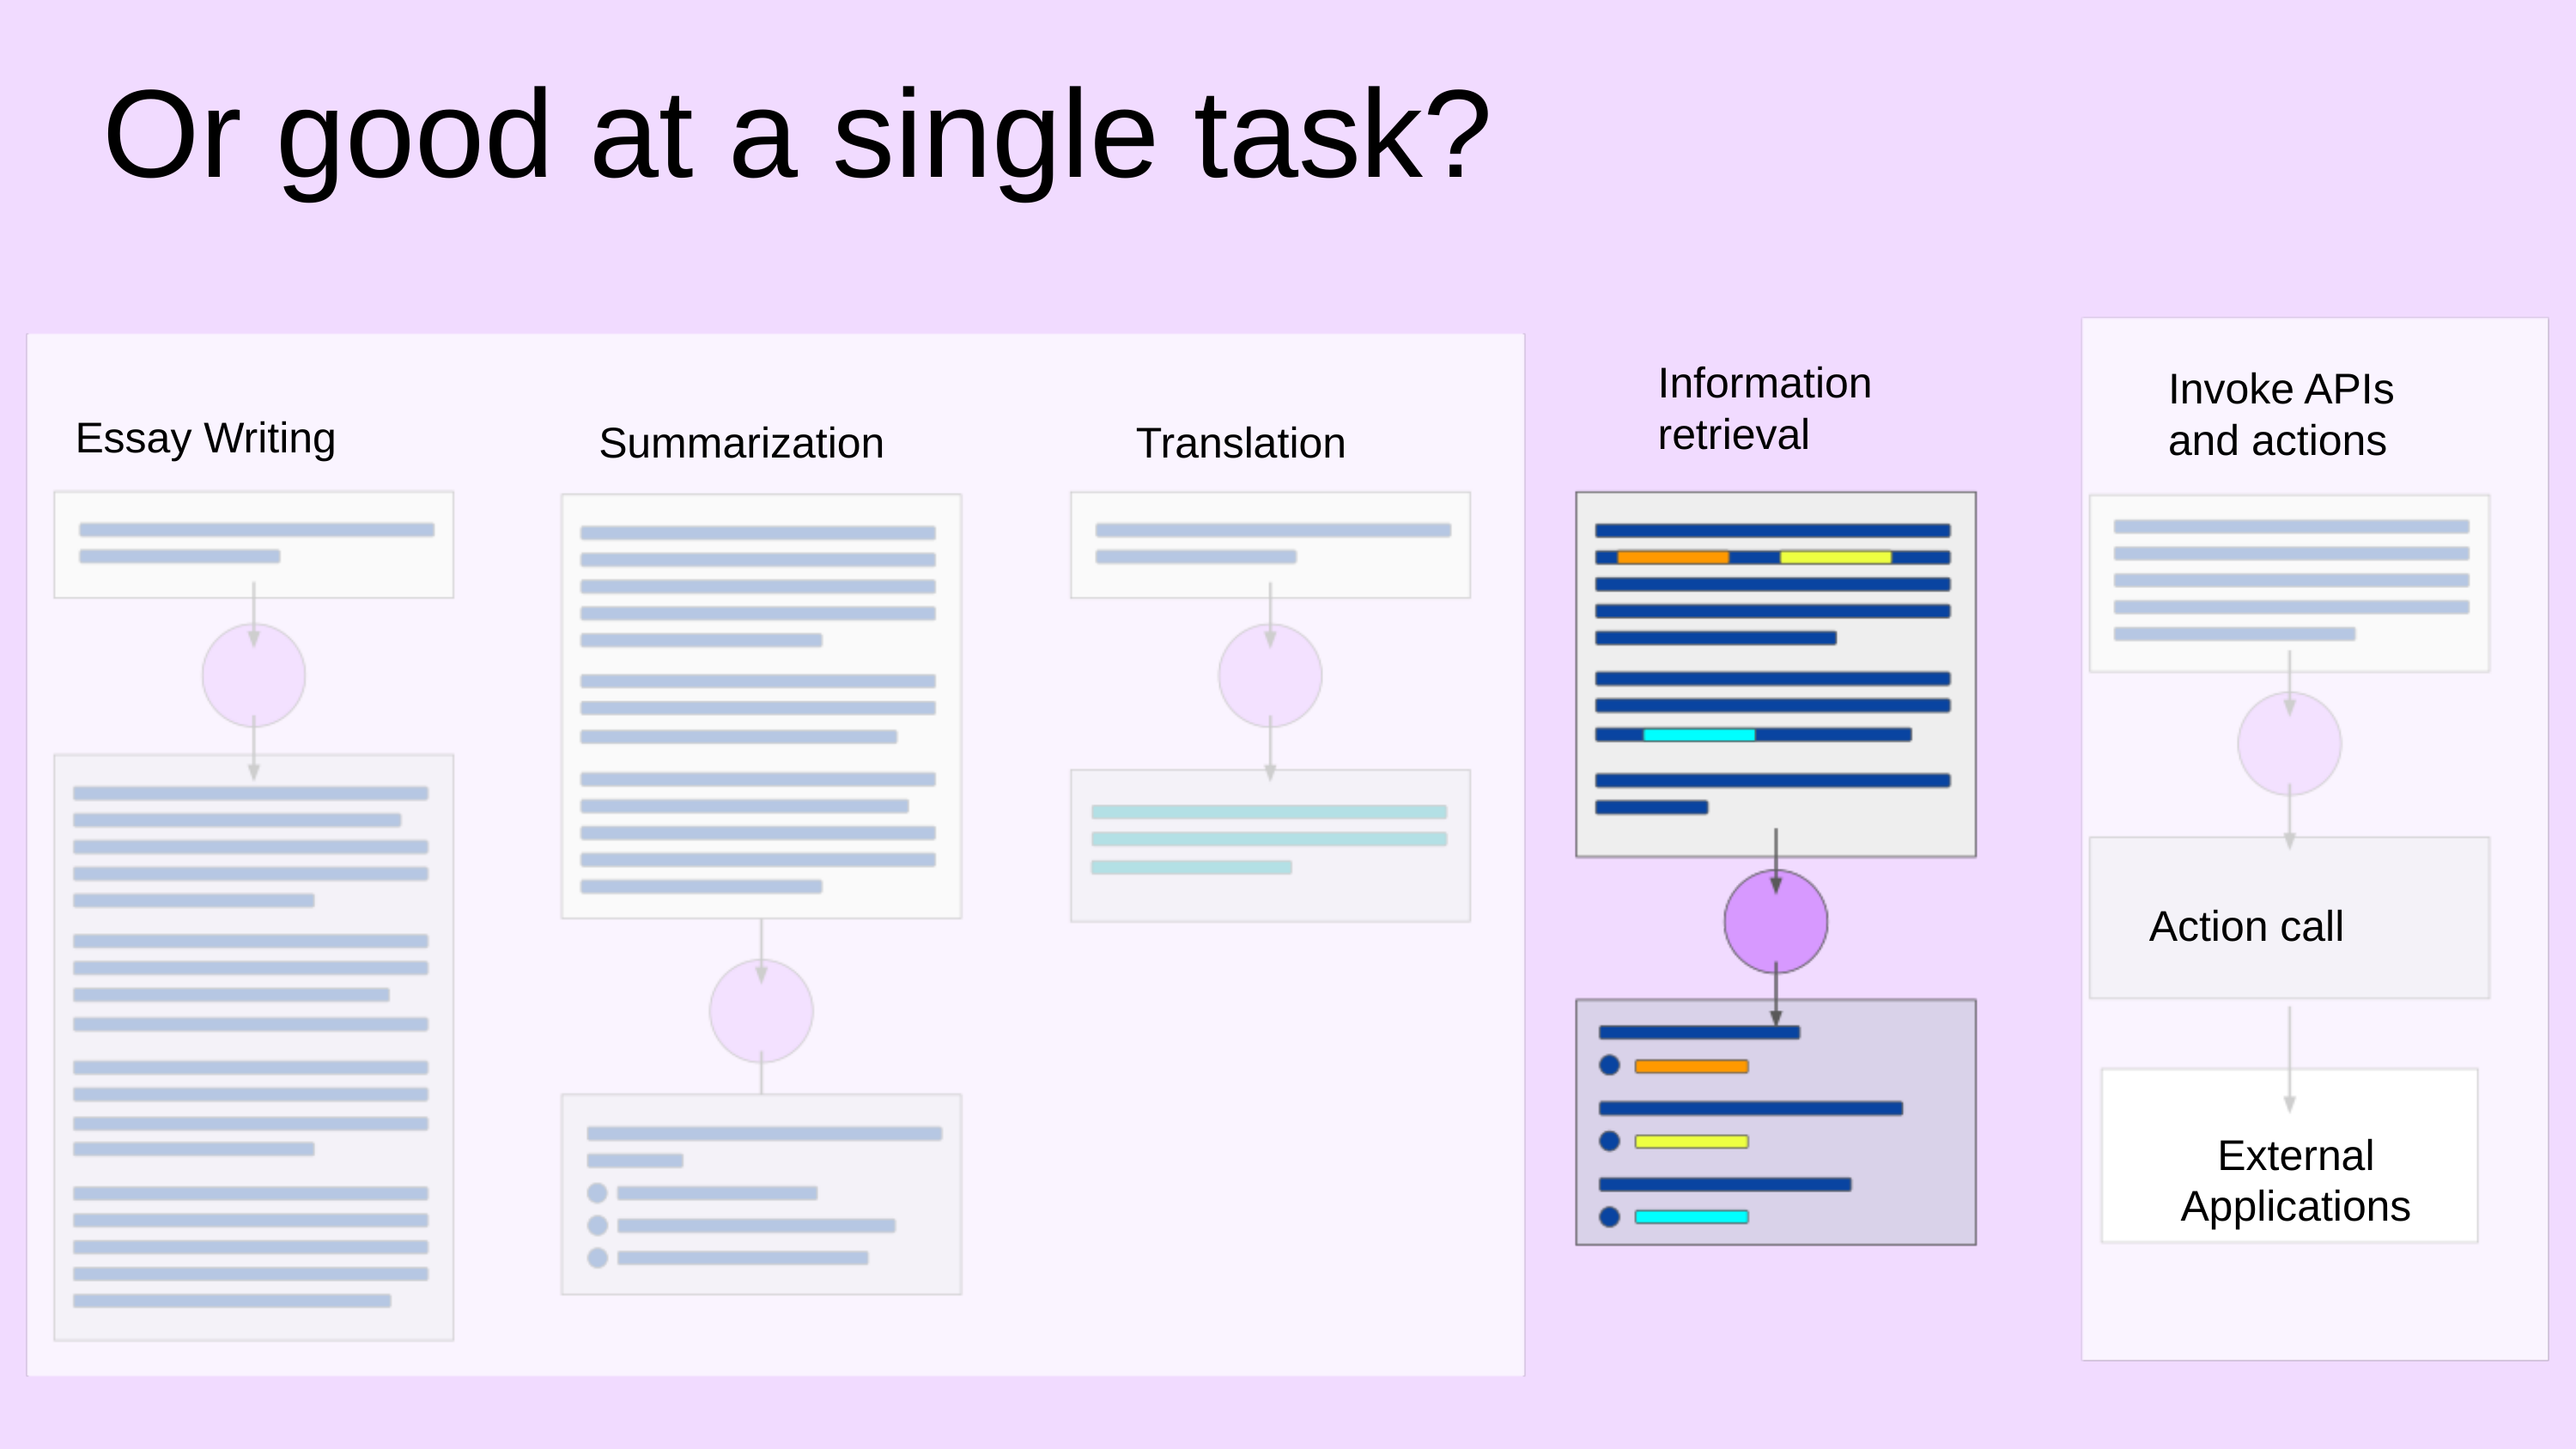

Or good at a single task?

Information  retrieval
Invoke APIs and actions
Essay Writing
Translation
Summarization
Action call
External Applications